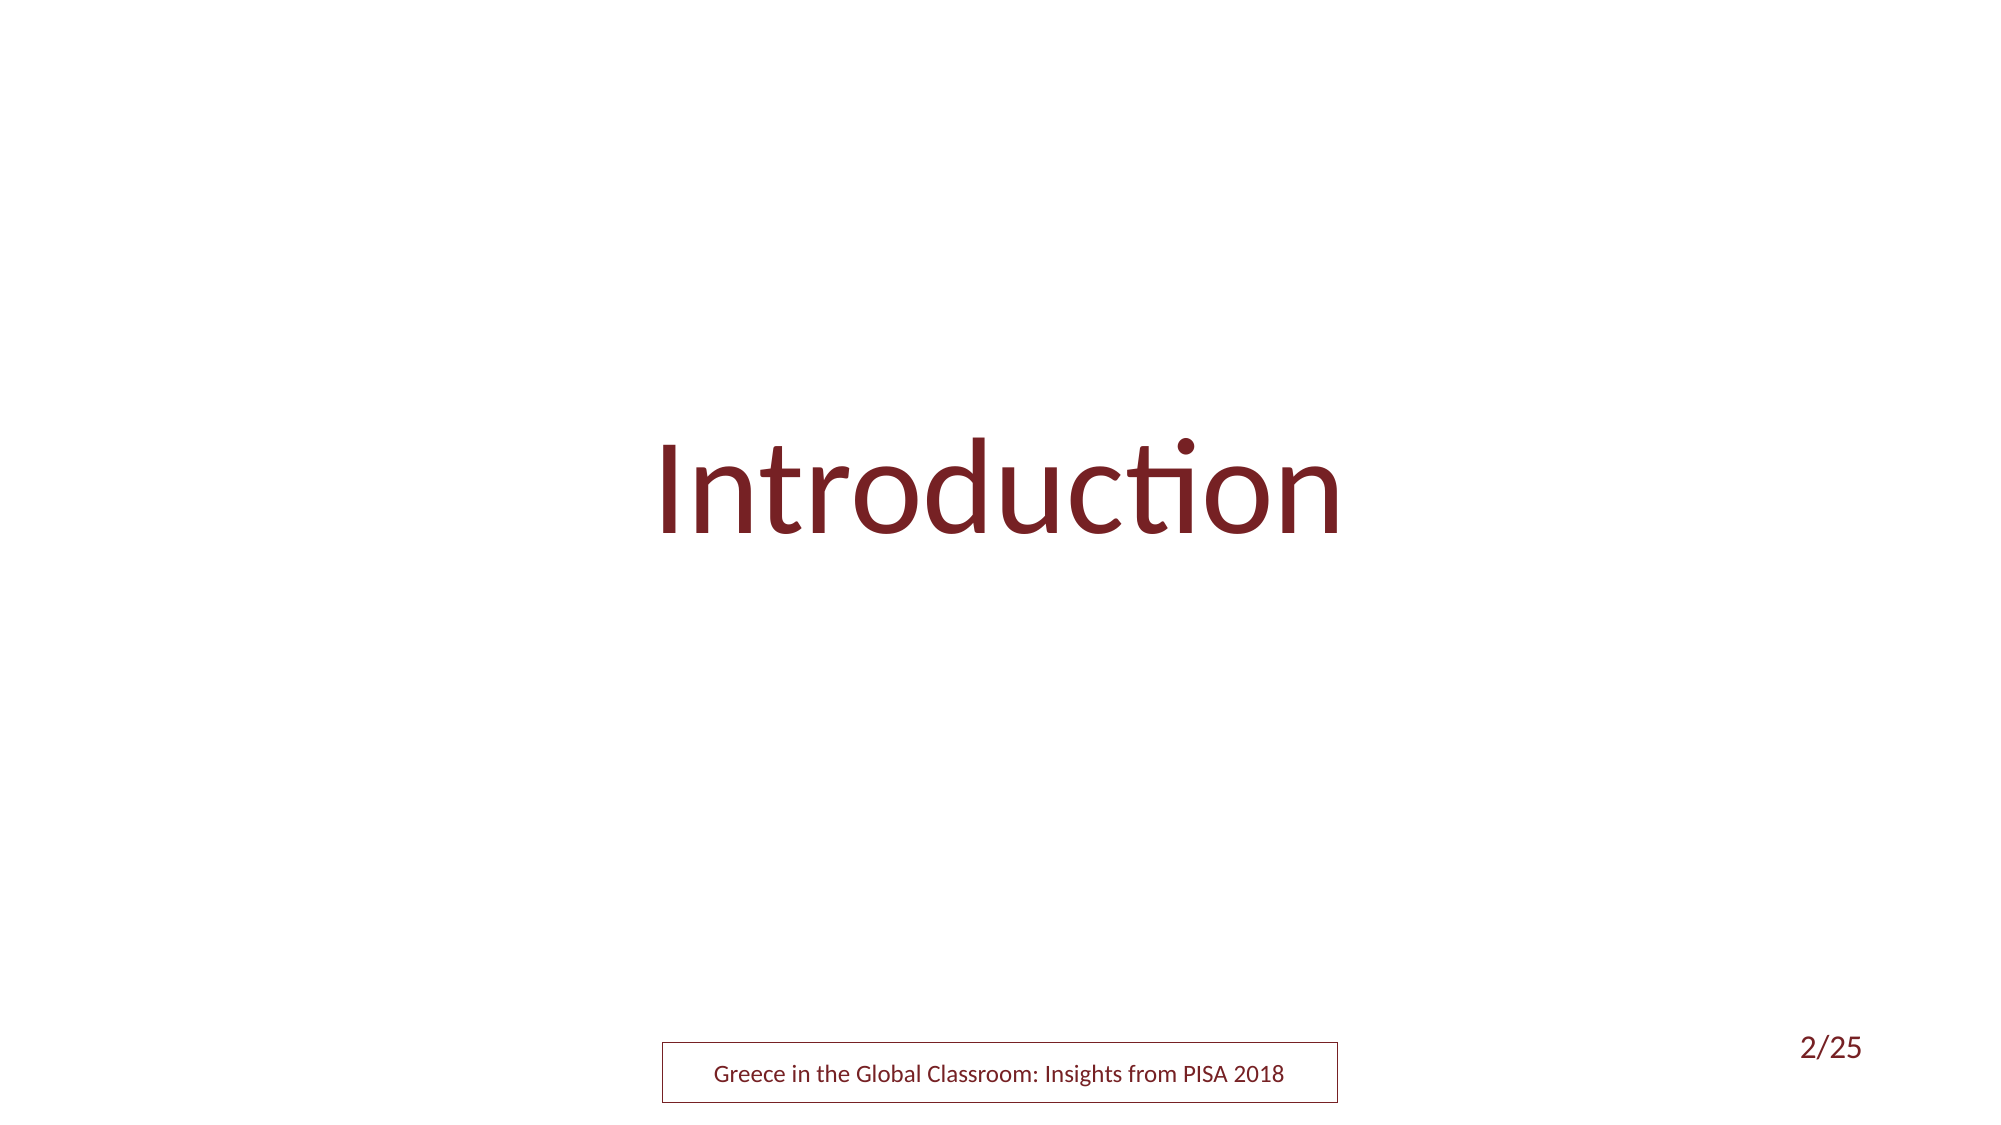

Introduction

Greece in the Global Classroom: Insights from PISA 2018